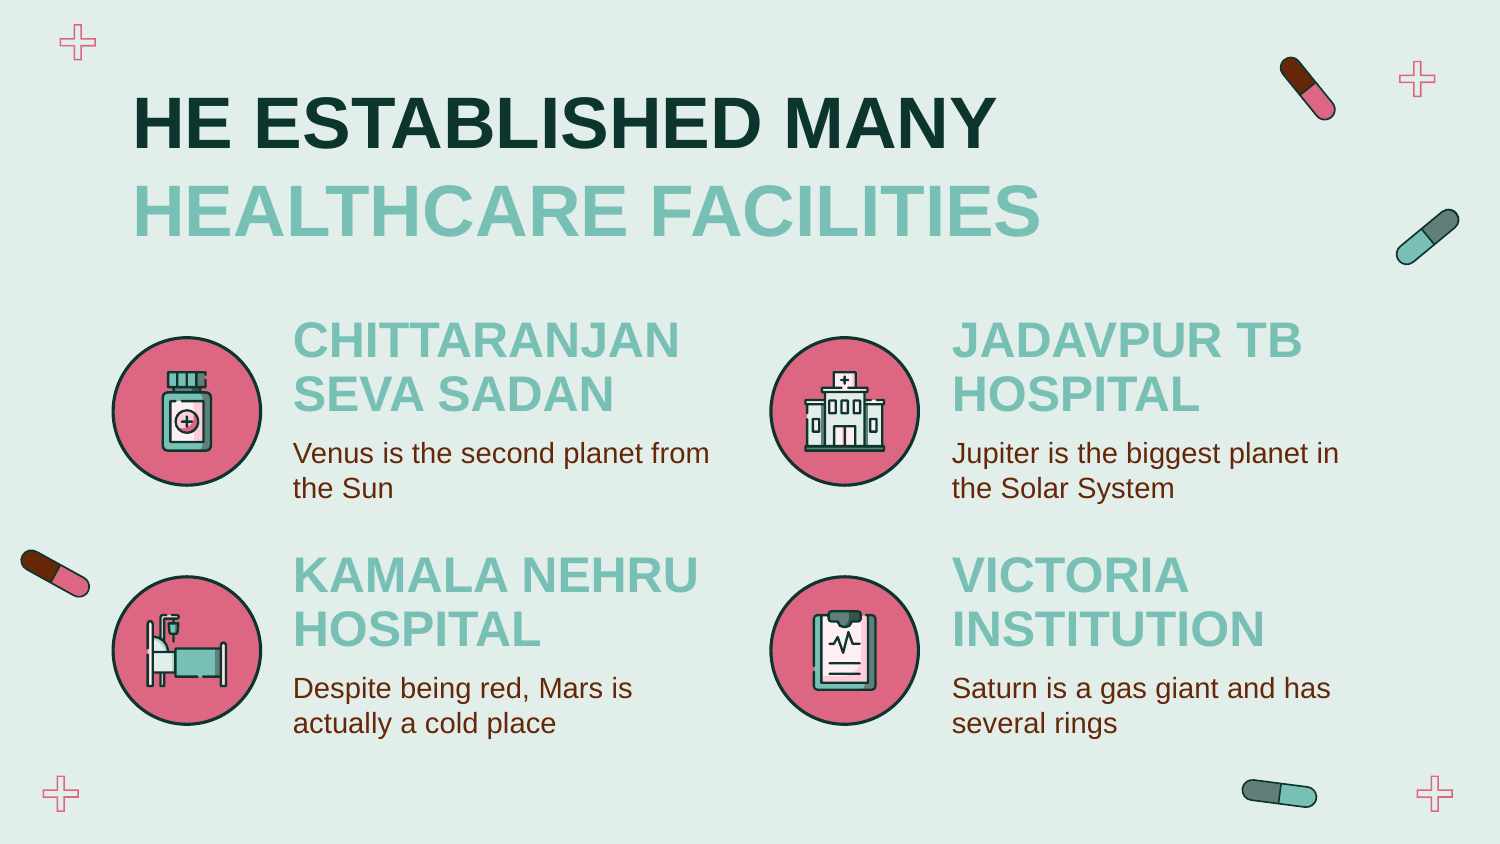

HE ESTABLISHED MANY HEALTHCARE FACILITIES
# CHITTARANJAN SEVA SADAN
JADAVPUR TB HOSPITAL

Venus is the second planet from the Sun
Jupiter is the biggest planet in the Solar System
KAMALA NEHRU HOSPITAL
VICTORIA INSTITUTION

Despite being red, Mars is actually a cold place
Saturn is a gas giant and has several rings